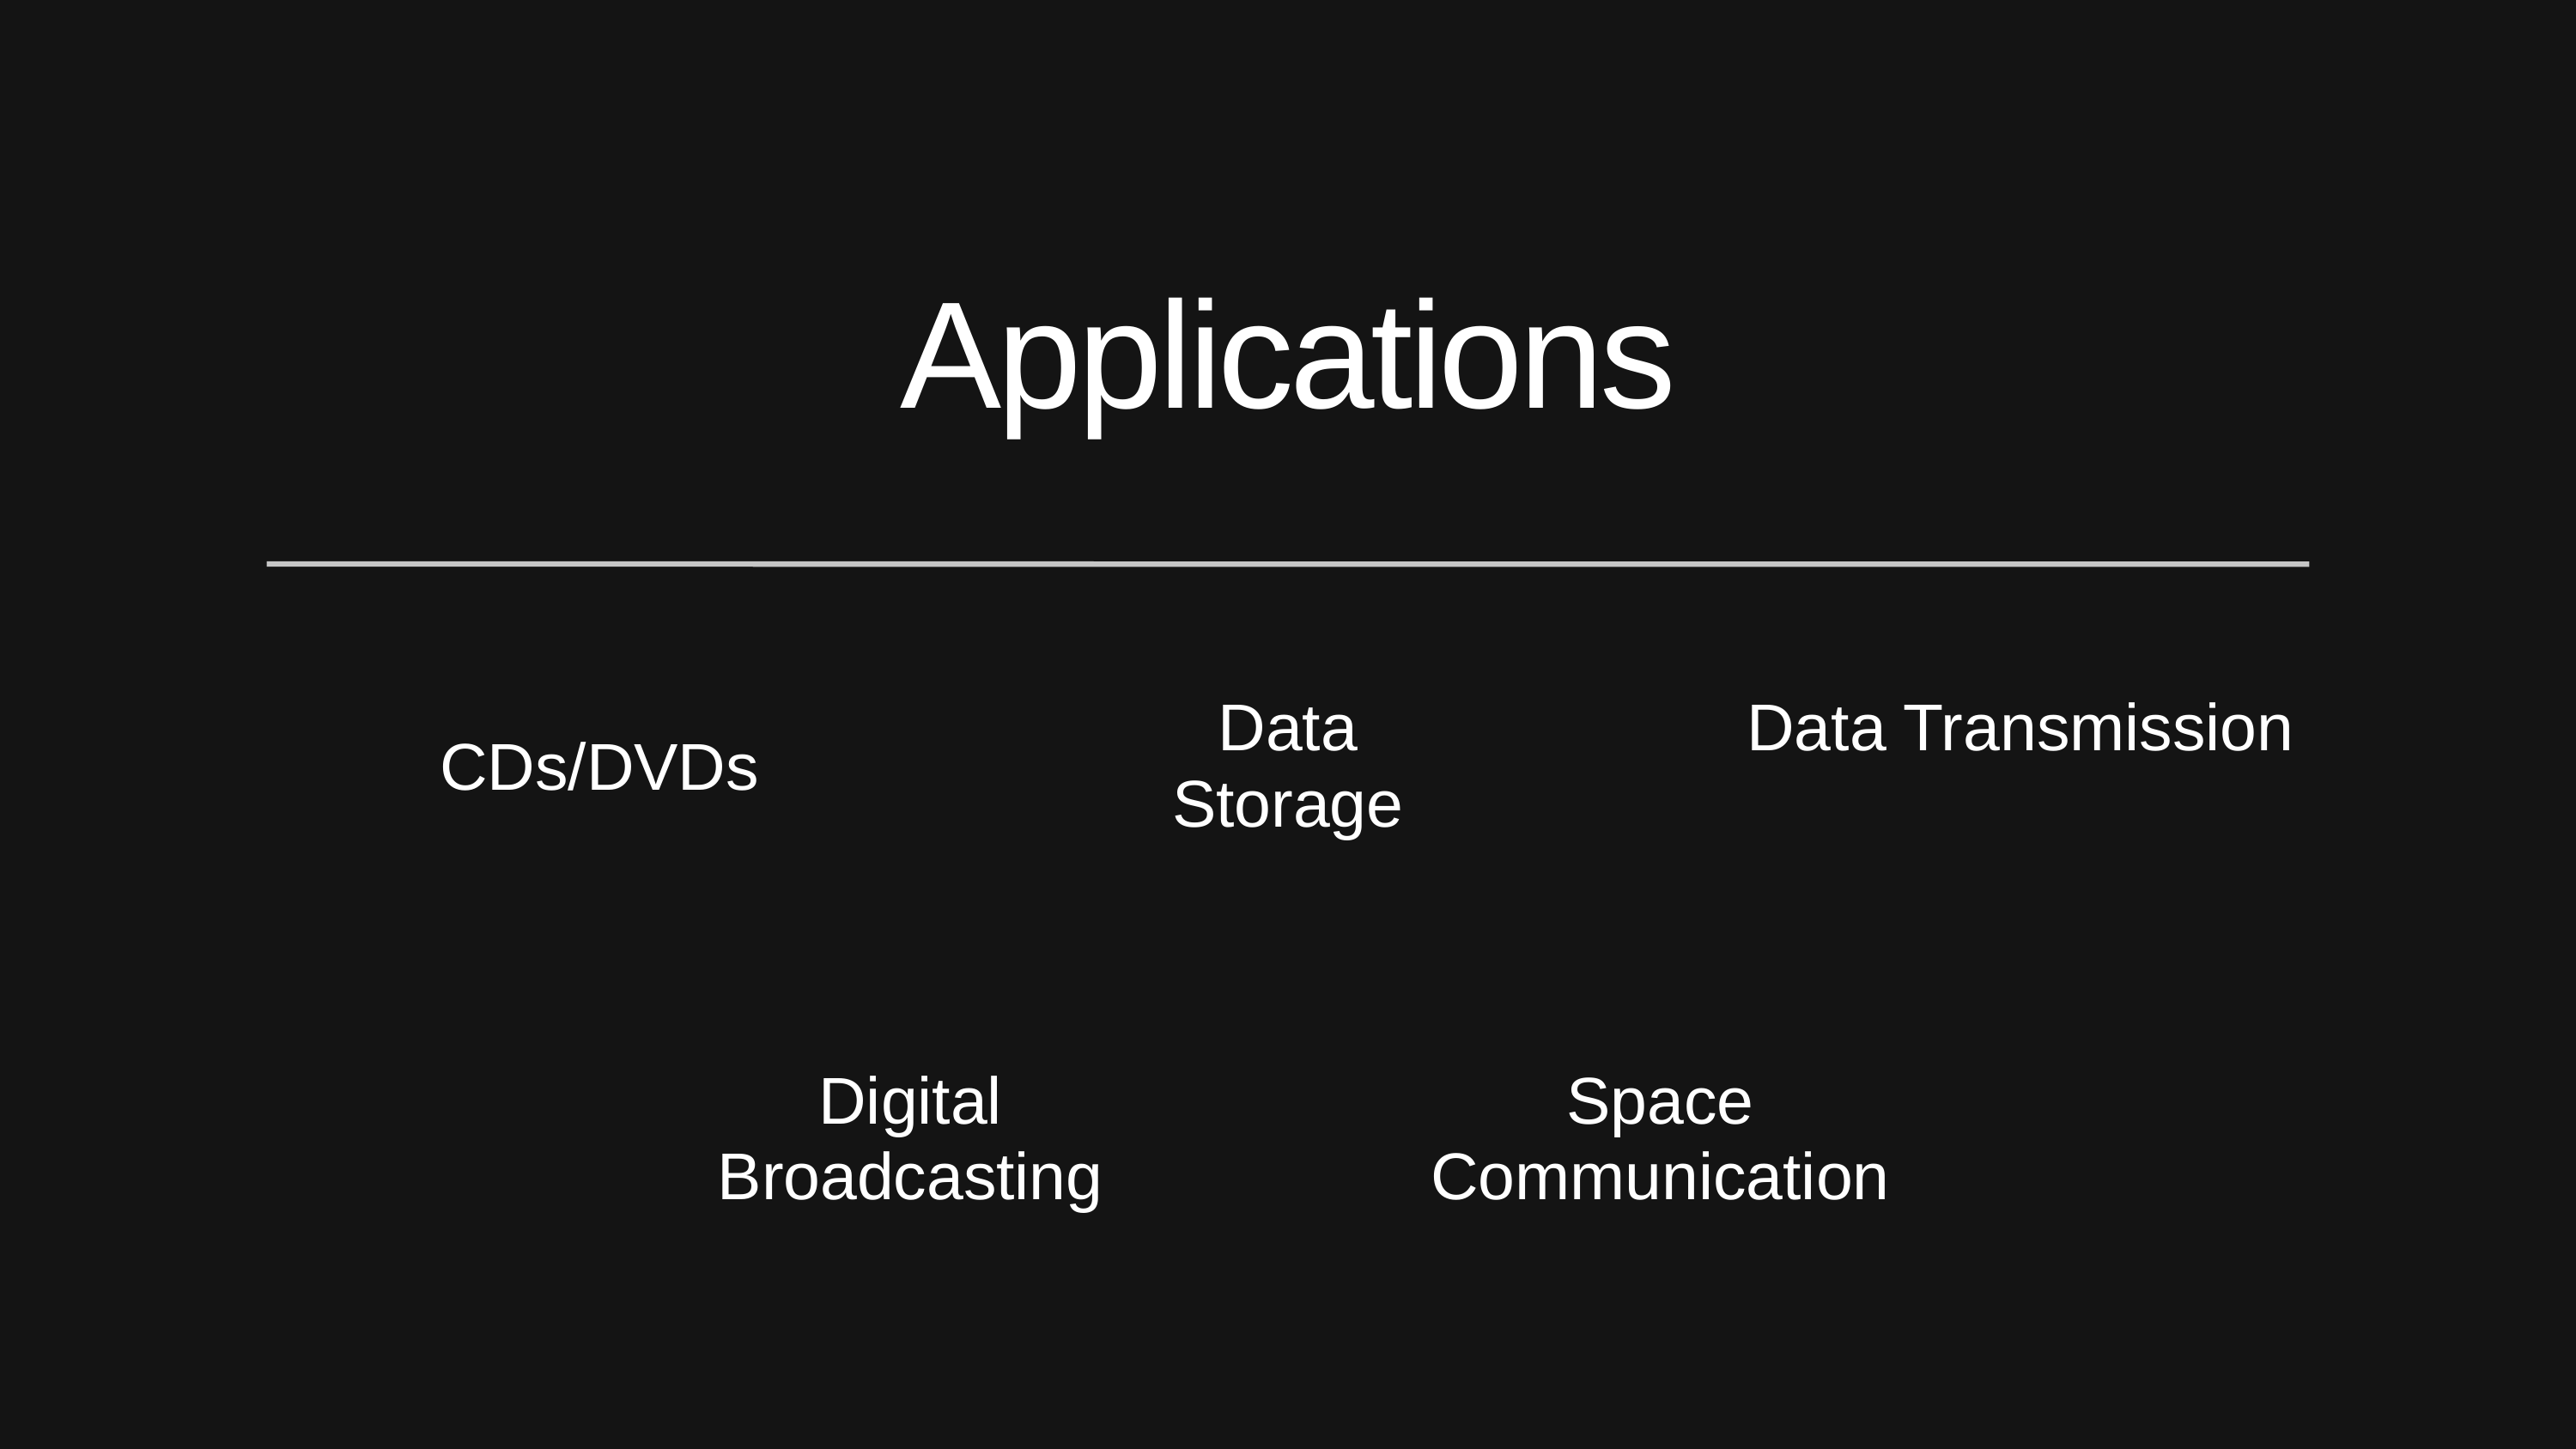

Applications

Data Storage
Data Transmission
CDs/DVDs
Digital Broadcasting
Space Communication